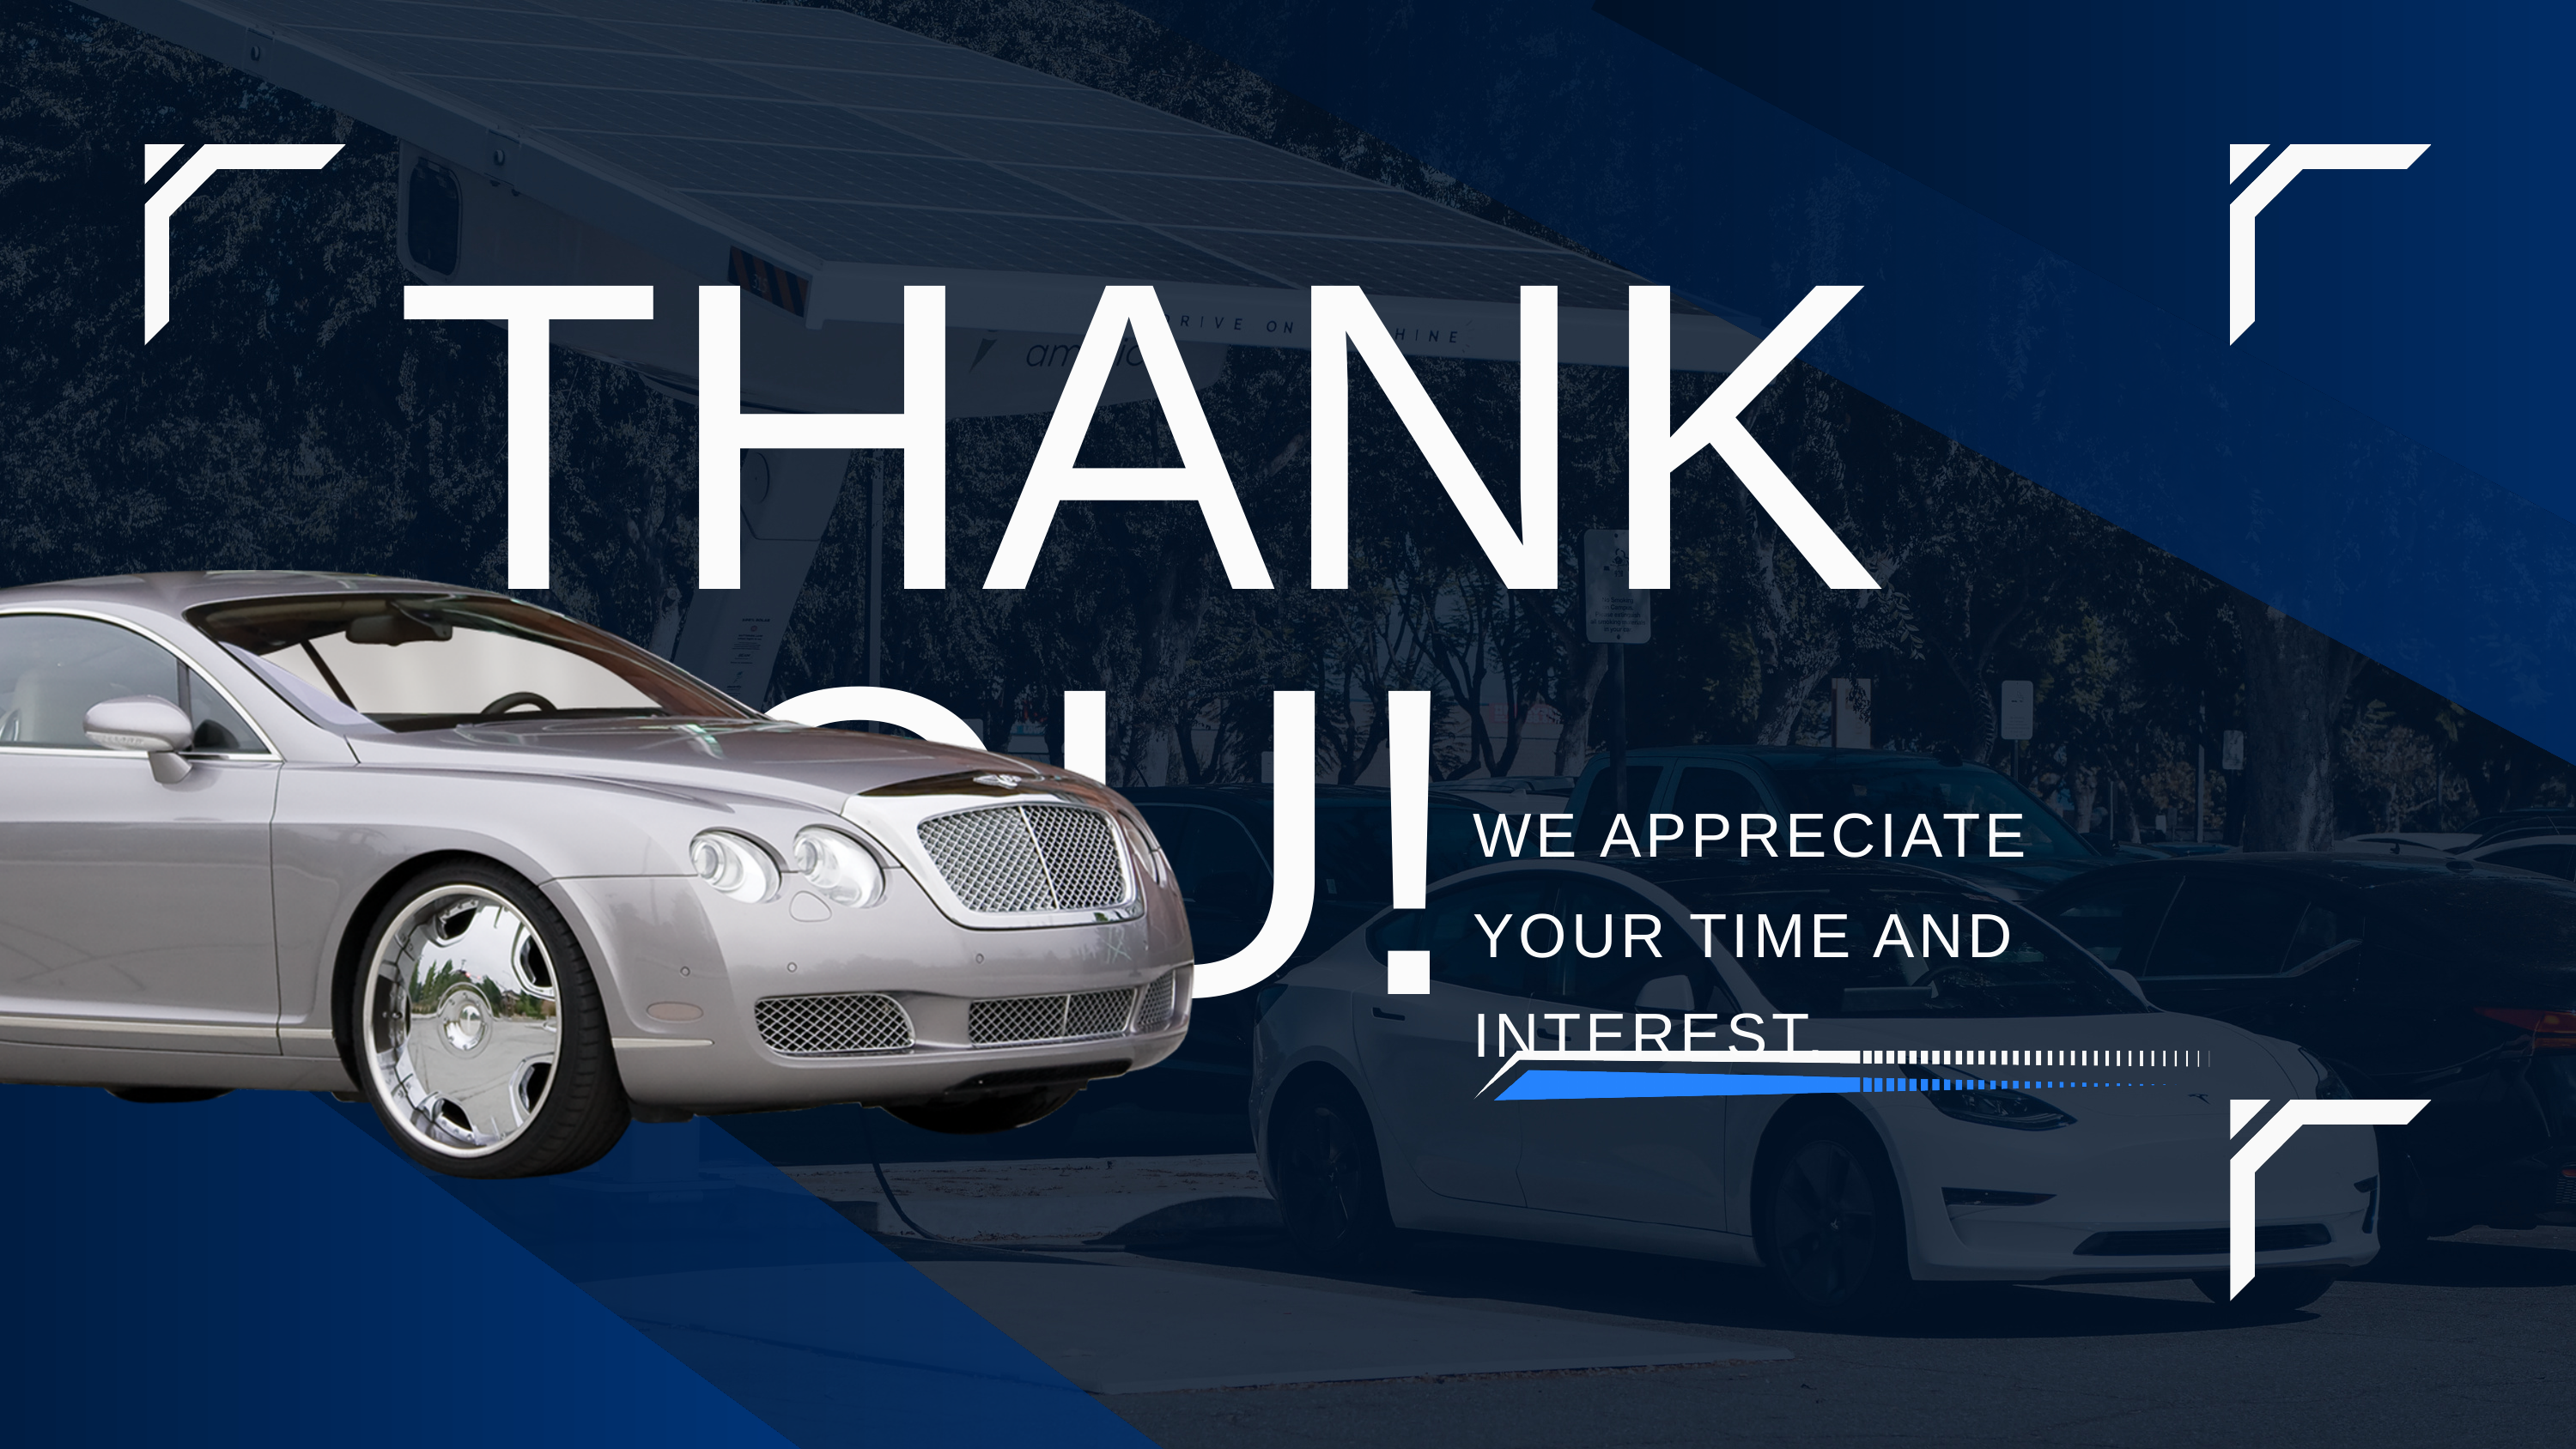

THANK YOU!

WE APPRECIATE YOUR TIME AND INTEREST.